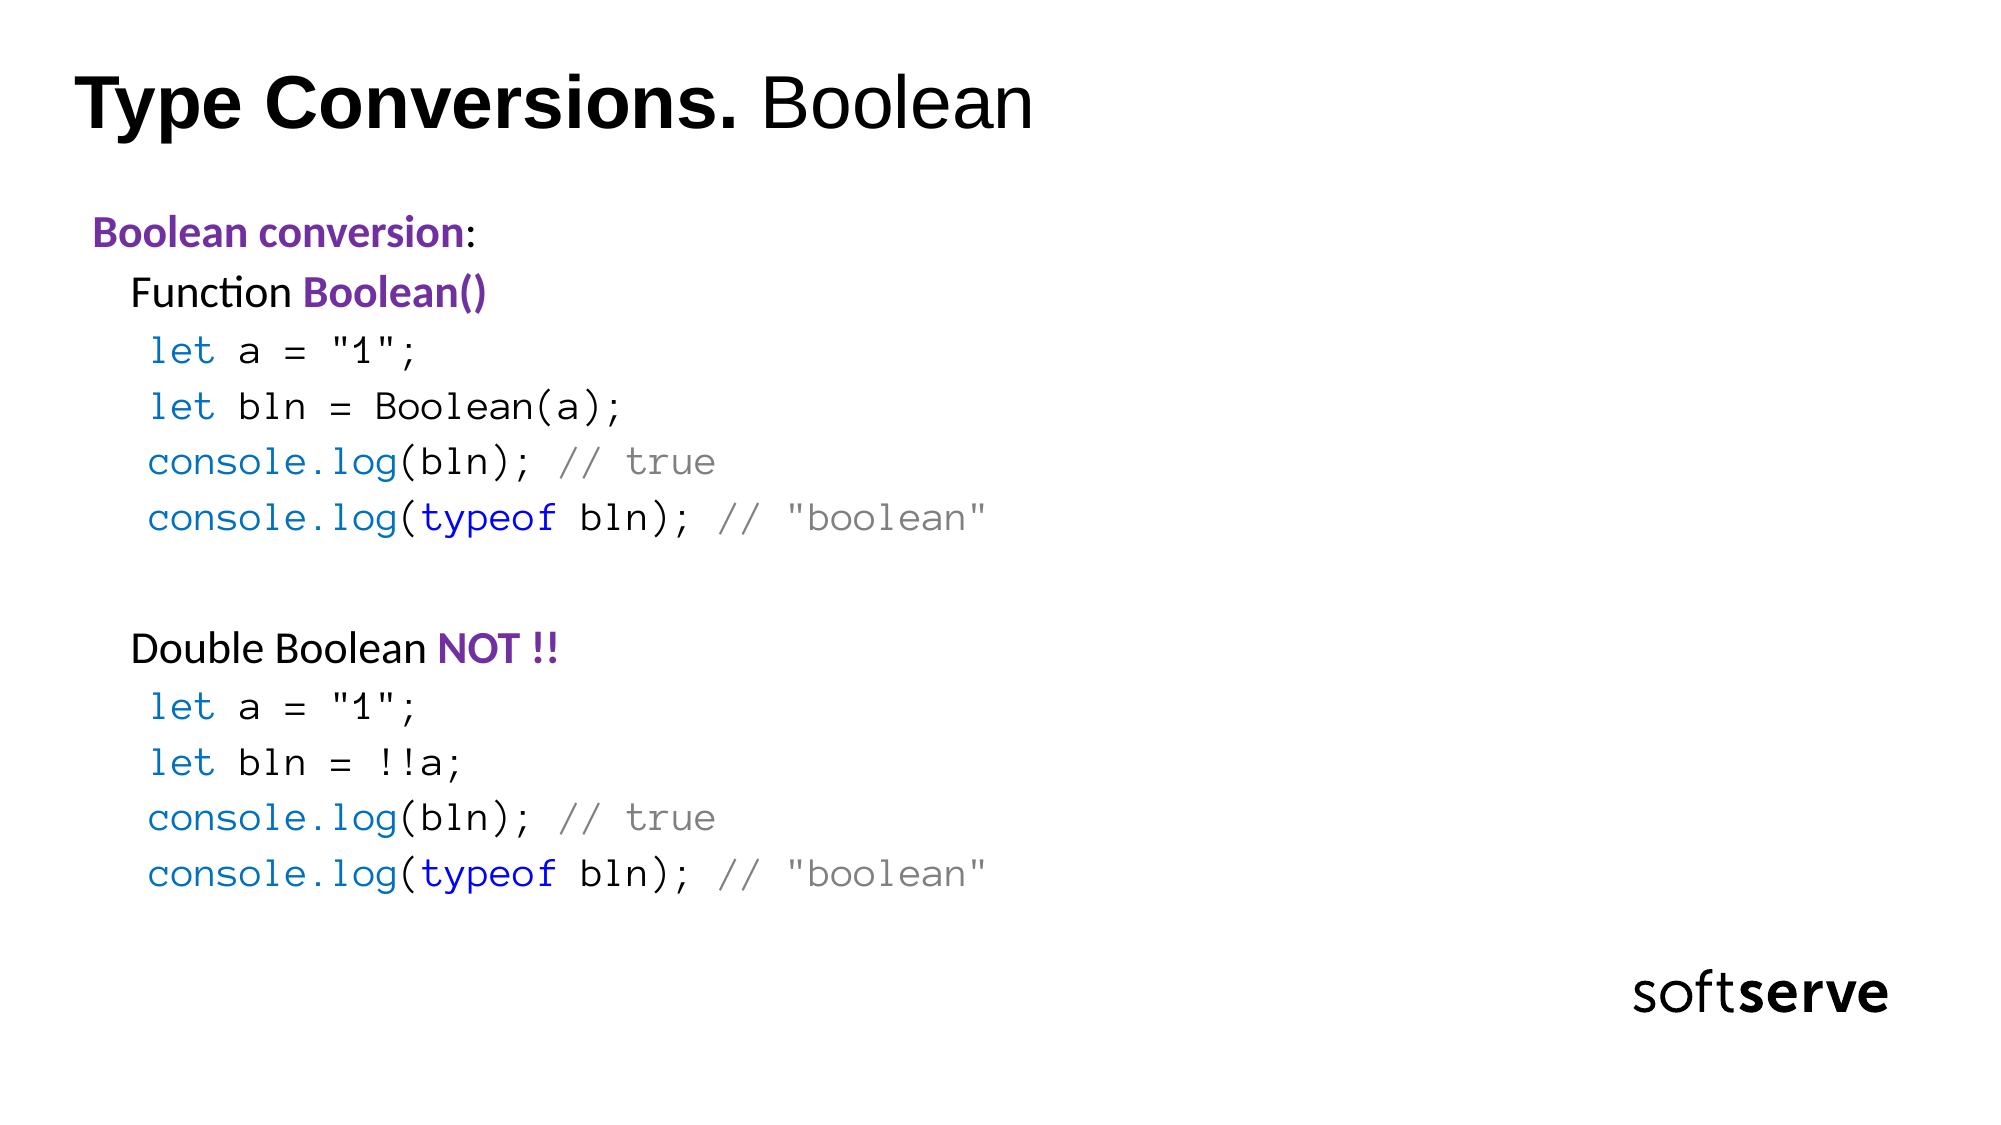

# Type Conversions. Boolean
Boolean conversion:
Function Boolean()
let a = "1";
let bln = Boolean(a);
console.log(bln); // true
console.log(typeof bln); // "boolean"

Double Boolean NOT !!
let a = "1";
let bln = !!a;
console.log(bln); // true
console.log(typeof bln); // "boolean"